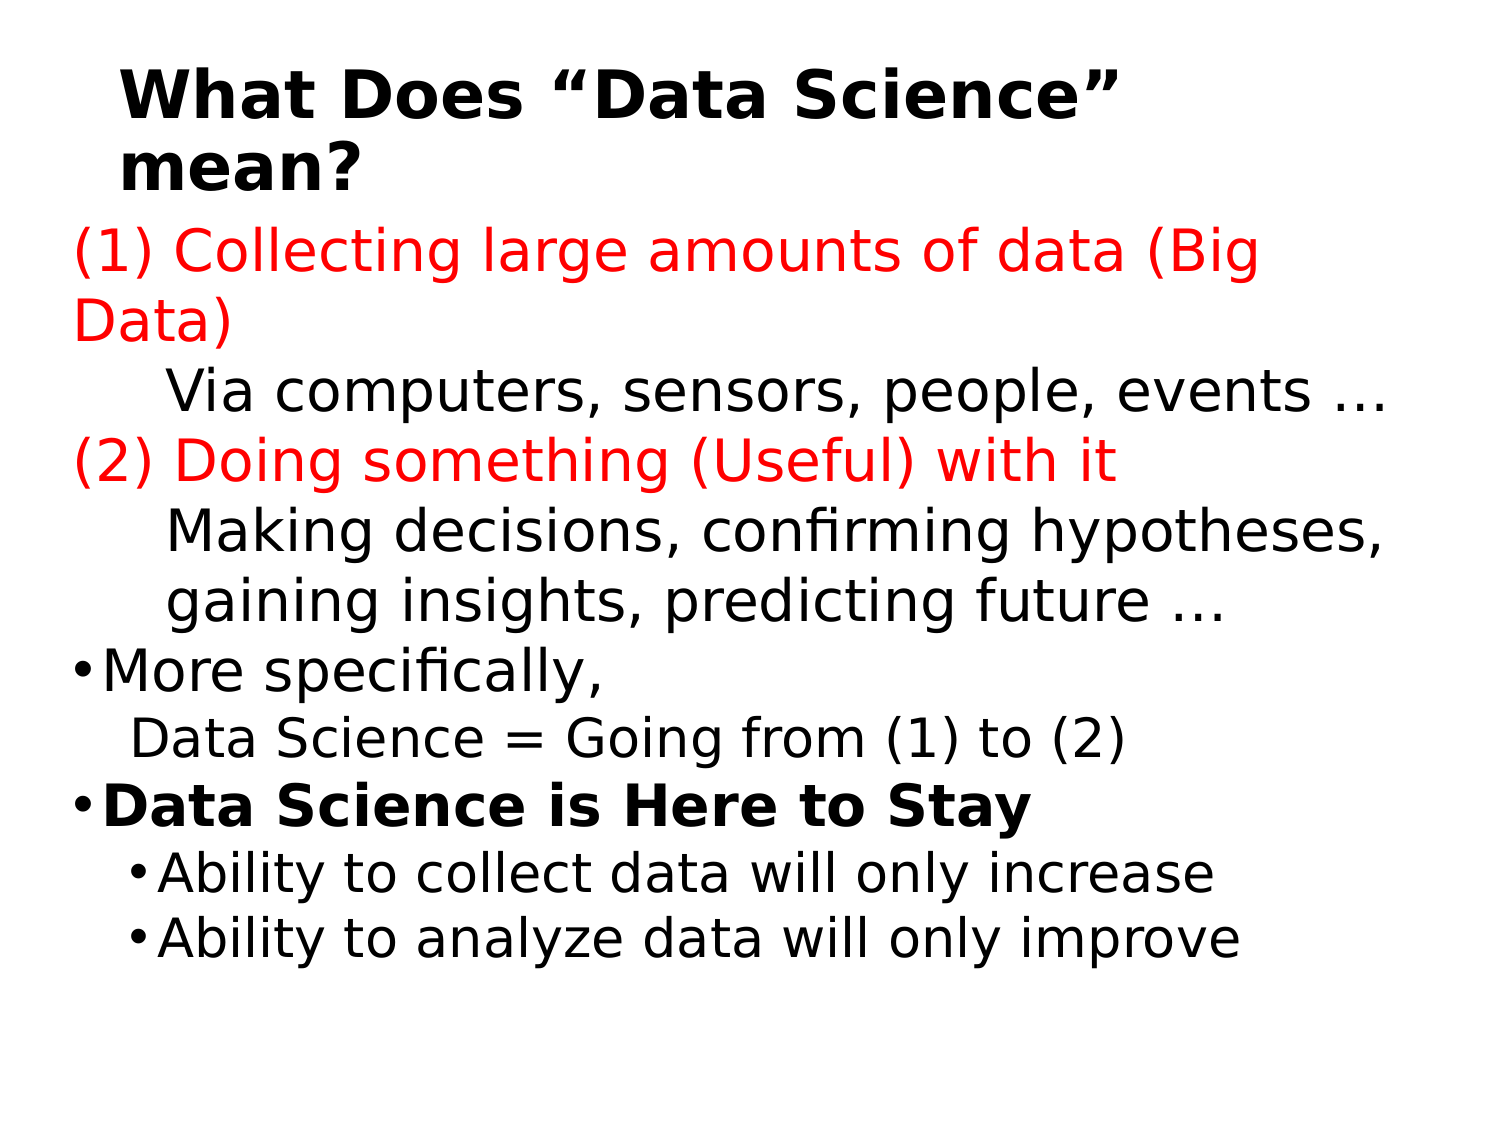

# What Does “Data Science” mean?
(1) Collecting large amounts of data (Big Data)
     Via computers, sensors, people, events …
(2) Doing something (Useful) with it
     Making decisions, confirming hypotheses,
     gaining insights, predicting future …
More specifically,
Data Science = Going from (1) to (2)
Data Science is Here to Stay
Ability to collect data will only increase
Ability to analyze data will only improve